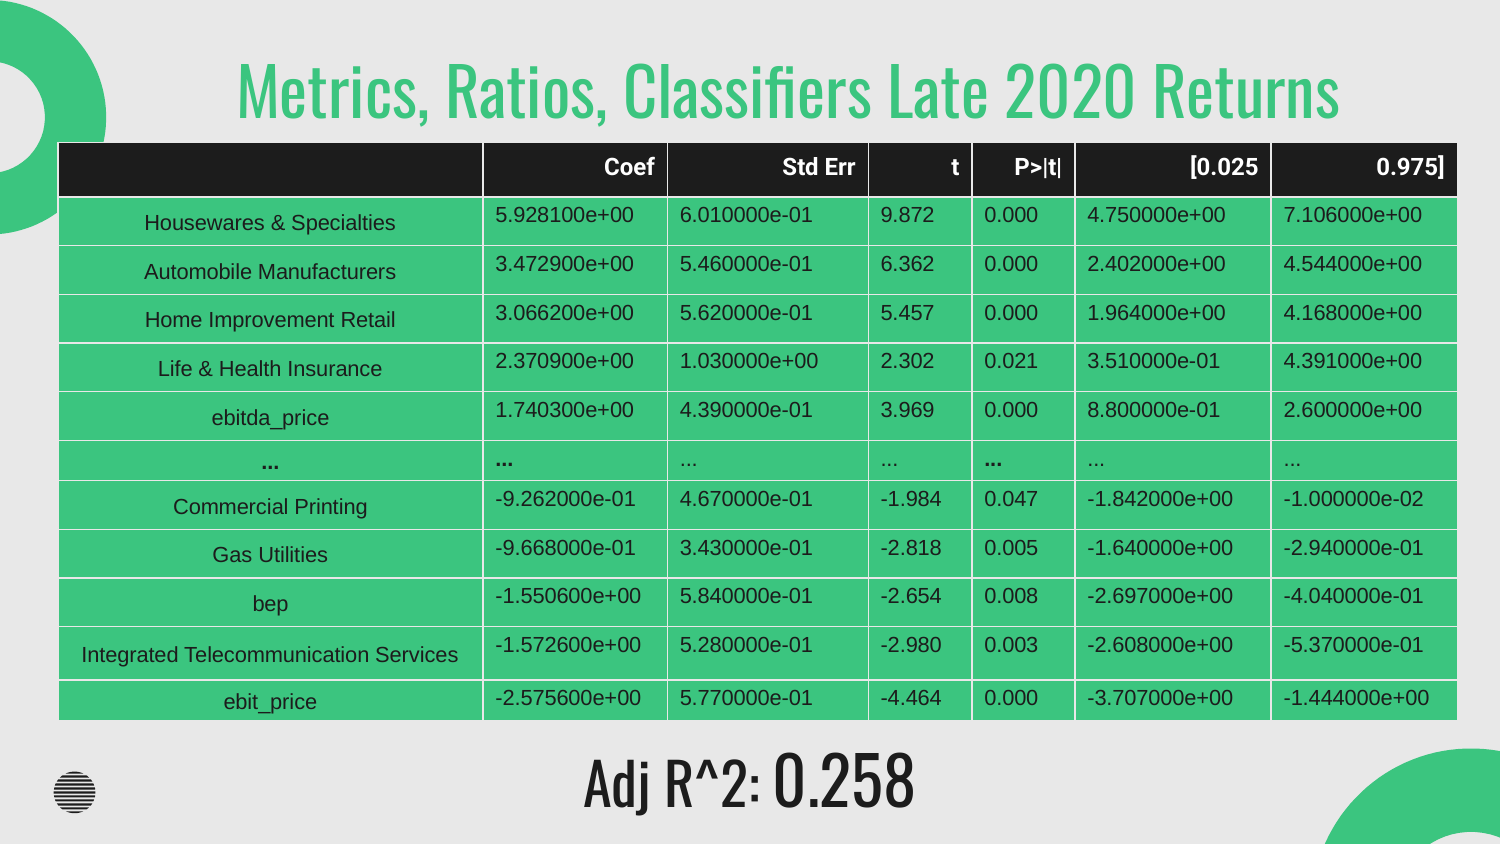

# Metrics, Ratios, Classifiers Late 2020 Returns
|  | Coef | Std Err | t | P>|t| | [0.025 | 0.975] |
| --- | --- | --- | --- | --- | --- | --- |
| Housewares & Specialties | 5.928100e+00 | 6.010000e-01 | 9.872 | 0.000 | 4.750000e+00 | 7.106000e+00 |
| Automobile Manufacturers | 3.472900e+00 | 5.460000e-01 | 6.362 | 0.000 | 2.402000e+00 | 4.544000e+00 |
| Home Improvement Retail | 3.066200e+00 | 5.620000e-01 | 5.457 | 0.000 | 1.964000e+00 | 4.168000e+00 |
| Life & Health Insurance | 2.370900e+00 | 1.030000e+00 | 2.302 | 0.021 | 3.510000e-01 | 4.391000e+00 |
| ebitda\_price | 1.740300e+00 | 4.390000e-01 | 3.969 | 0.000 | 8.800000e-01 | 2.600000e+00 |
| ... | ... | ... | ... | ... | ... | ... |
| Commercial Printing | -9.262000e-01 | 4.670000e-01 | -1.984 | 0.047 | -1.842000e+00 | -1.000000e-02 |
| Gas Utilities | -9.668000e-01 | 3.430000e-01 | -2.818 | 0.005 | -1.640000e+00 | -2.940000e-01 |
| bep | -1.550600e+00 | 5.840000e-01 | -2.654 | 0.008 | -2.697000e+00 | -4.040000e-01 |
| Integrated Telecommunication Services | -1.572600e+00 | 5.280000e-01 | -2.980 | 0.003 | -2.608000e+00 | -5.370000e-01 |
| ebit\_price | -2.575600e+00 | 5.770000e-01 | -4.464 | 0.000 | -3.707000e+00 | -1.444000e+00 |
Adj R^2: 0.258